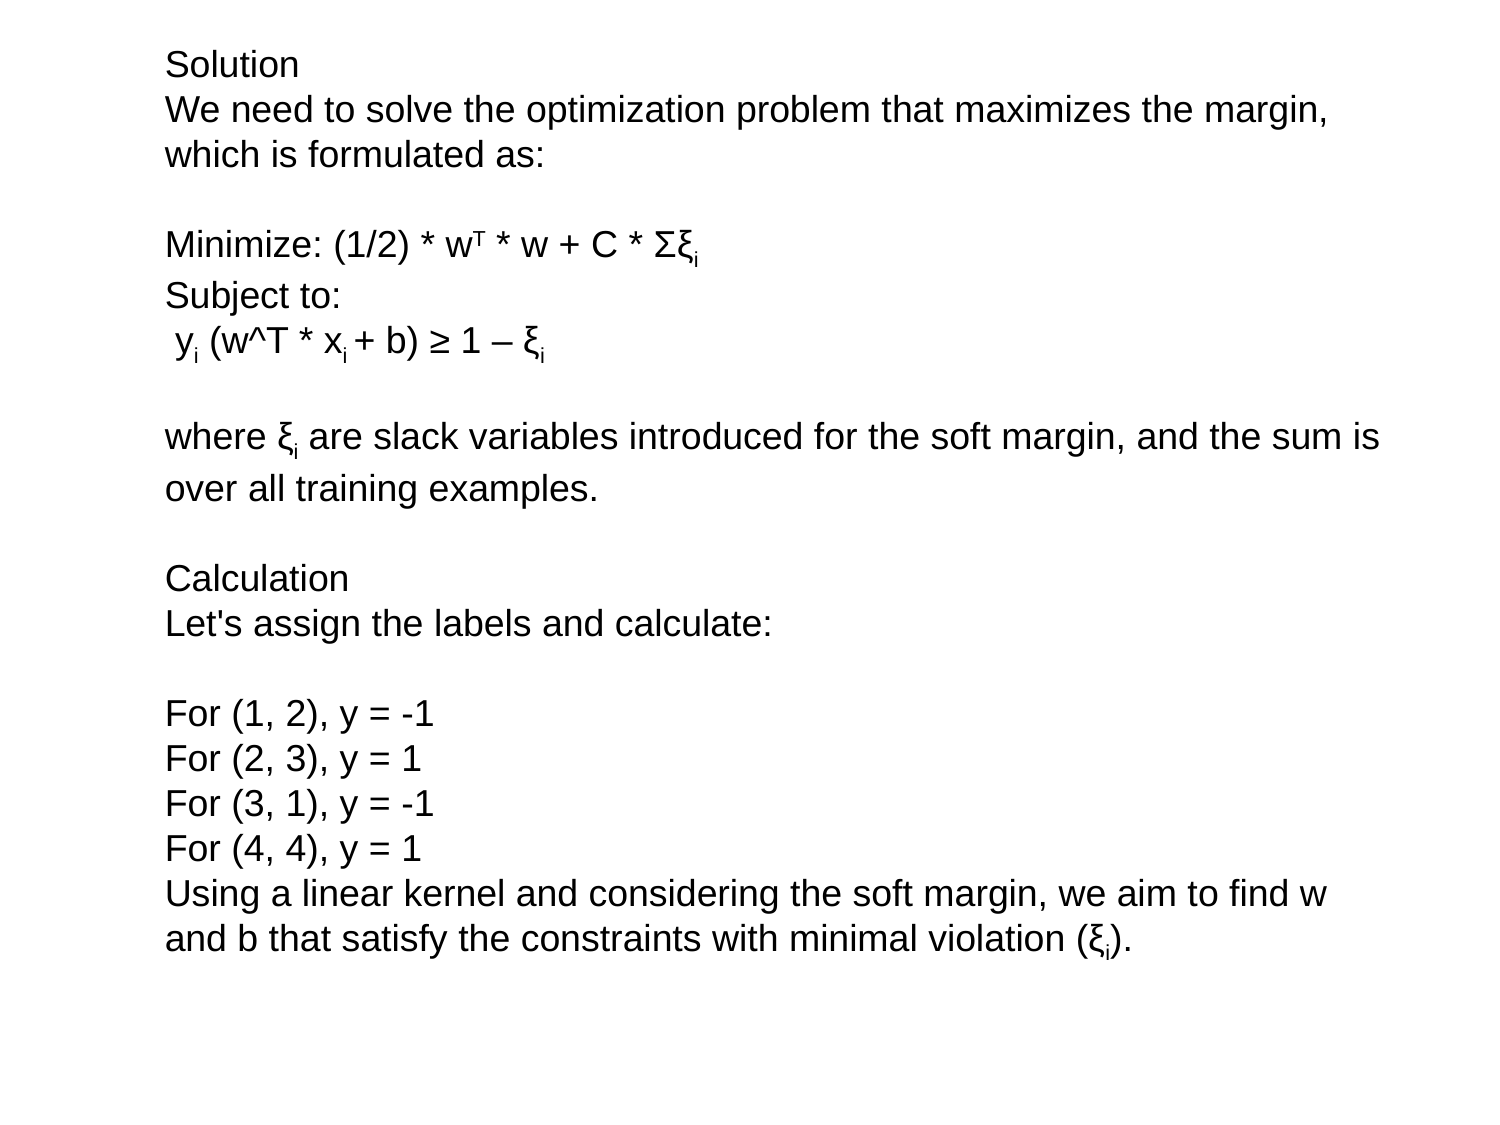

Solution
We need to solve the optimization problem that maximizes the margin, which is formulated as:

Minimize: (1/2) * wT * w + C * Σξi
Subject to:
 yi (w^T * xi + b) ≥ 1 – ξi

where ξi are slack variables introduced for the soft margin, and the sum is over all training examples.

Calculation
Let's assign the labels and calculate:

For (1, 2), y = -1
For (2, 3), y = 1
For (3, 1), y = -1
For (4, 4), y = 1
Using a linear kernel and considering the soft margin, we aim to find w and b that satisfy the constraints with minimal violation (ξi).